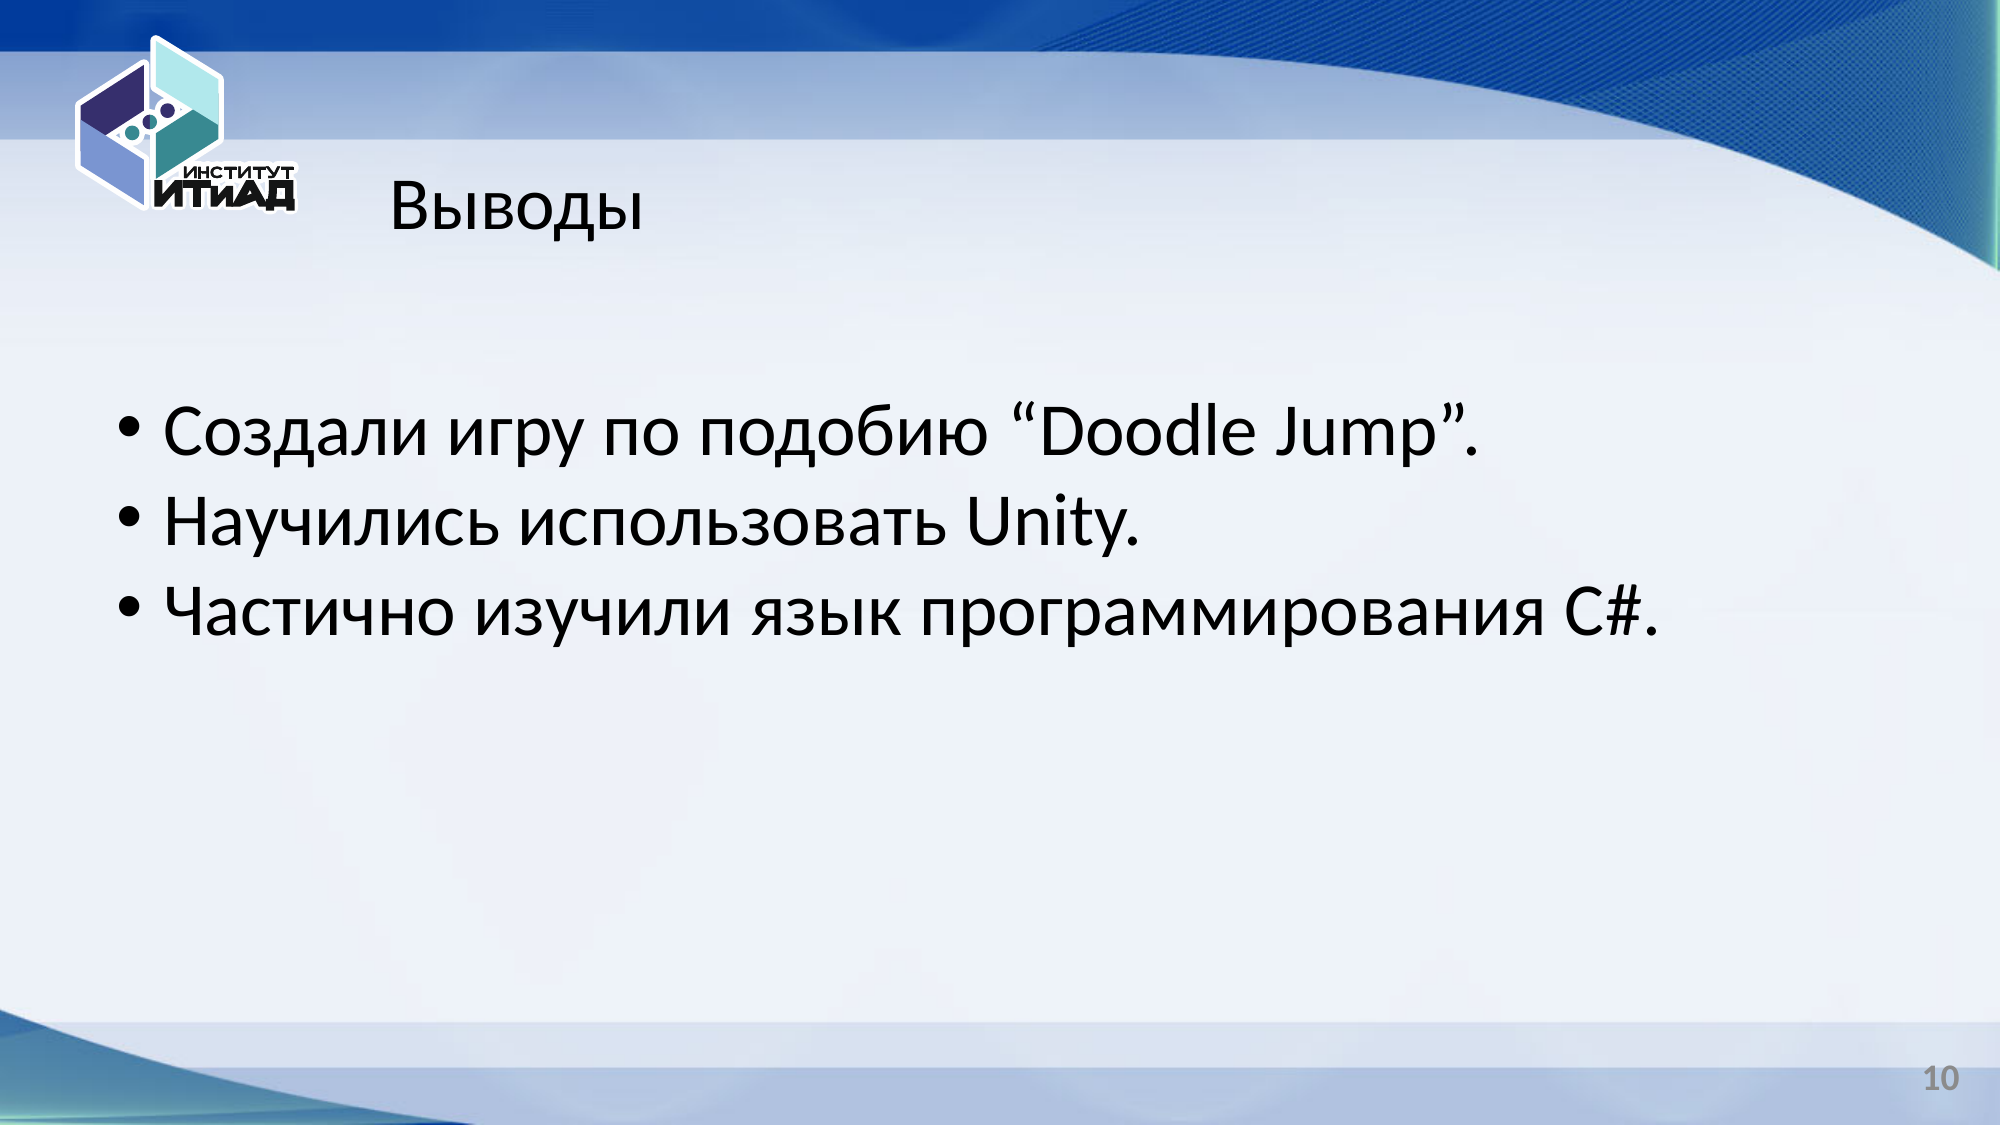

Выводы
Создали игру по подобию “Doodle Jump”.
Научились использовать Unity.
Частично изучили язык программирования С#.
10